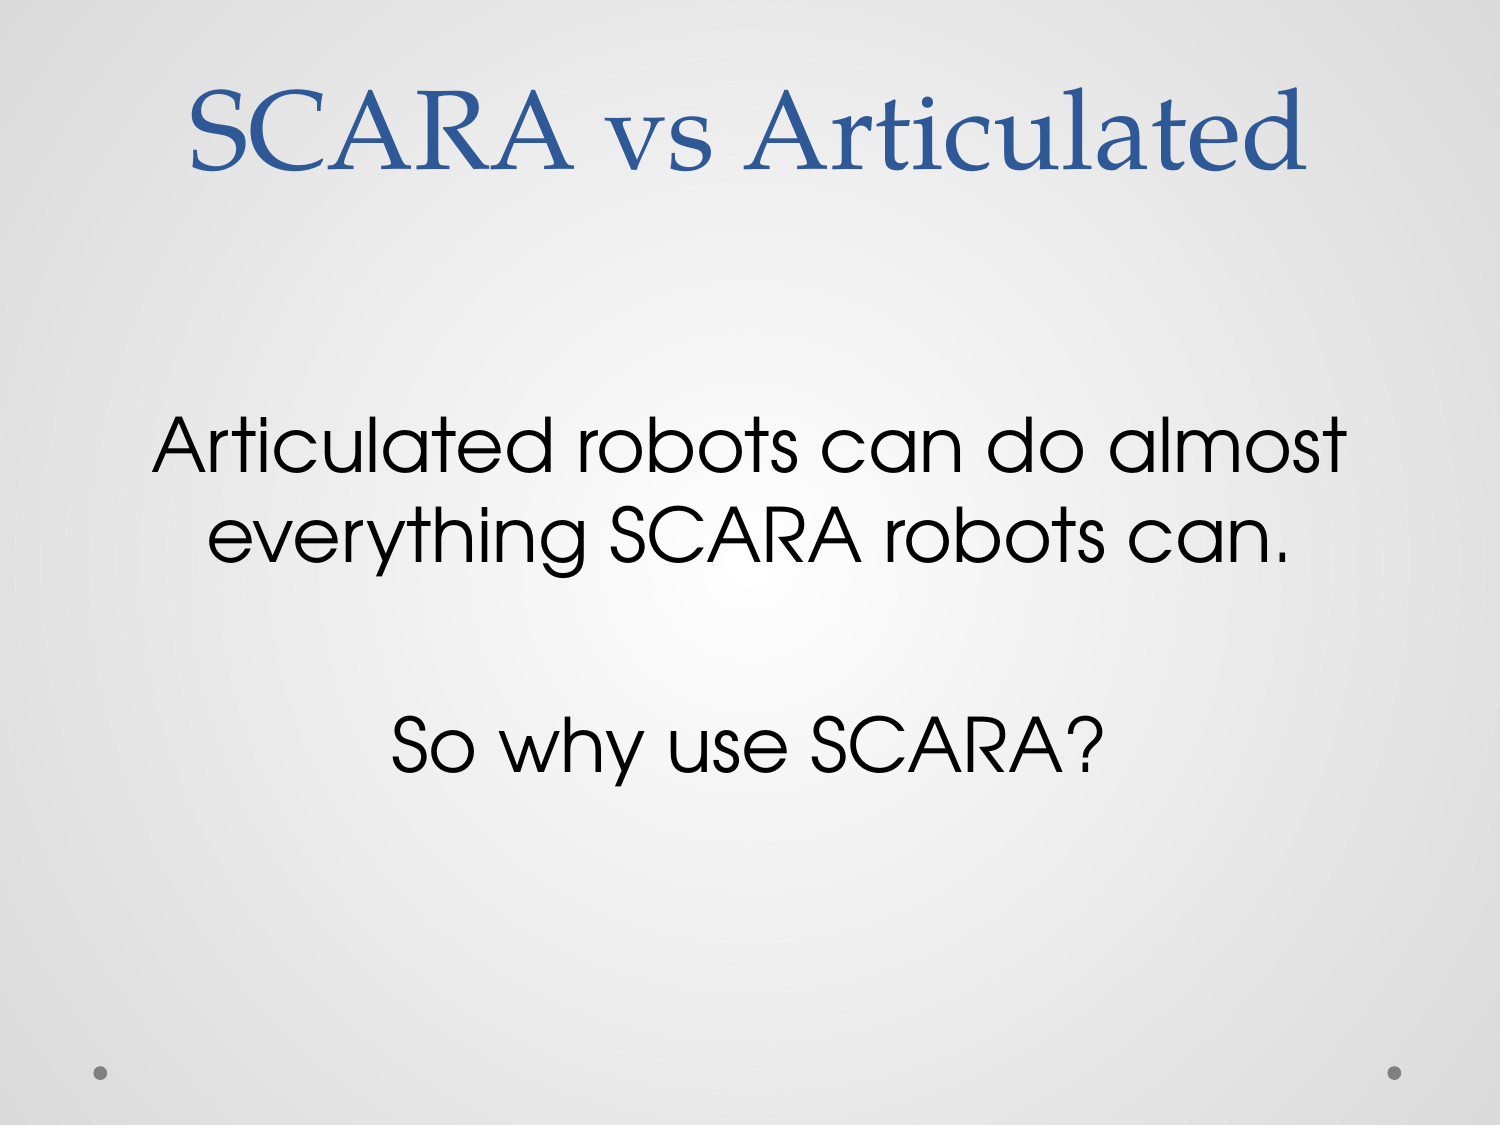

# SCARA vs Articulated
Articulated robots can do almost everything SCARA robots can.

So why use SCARA?